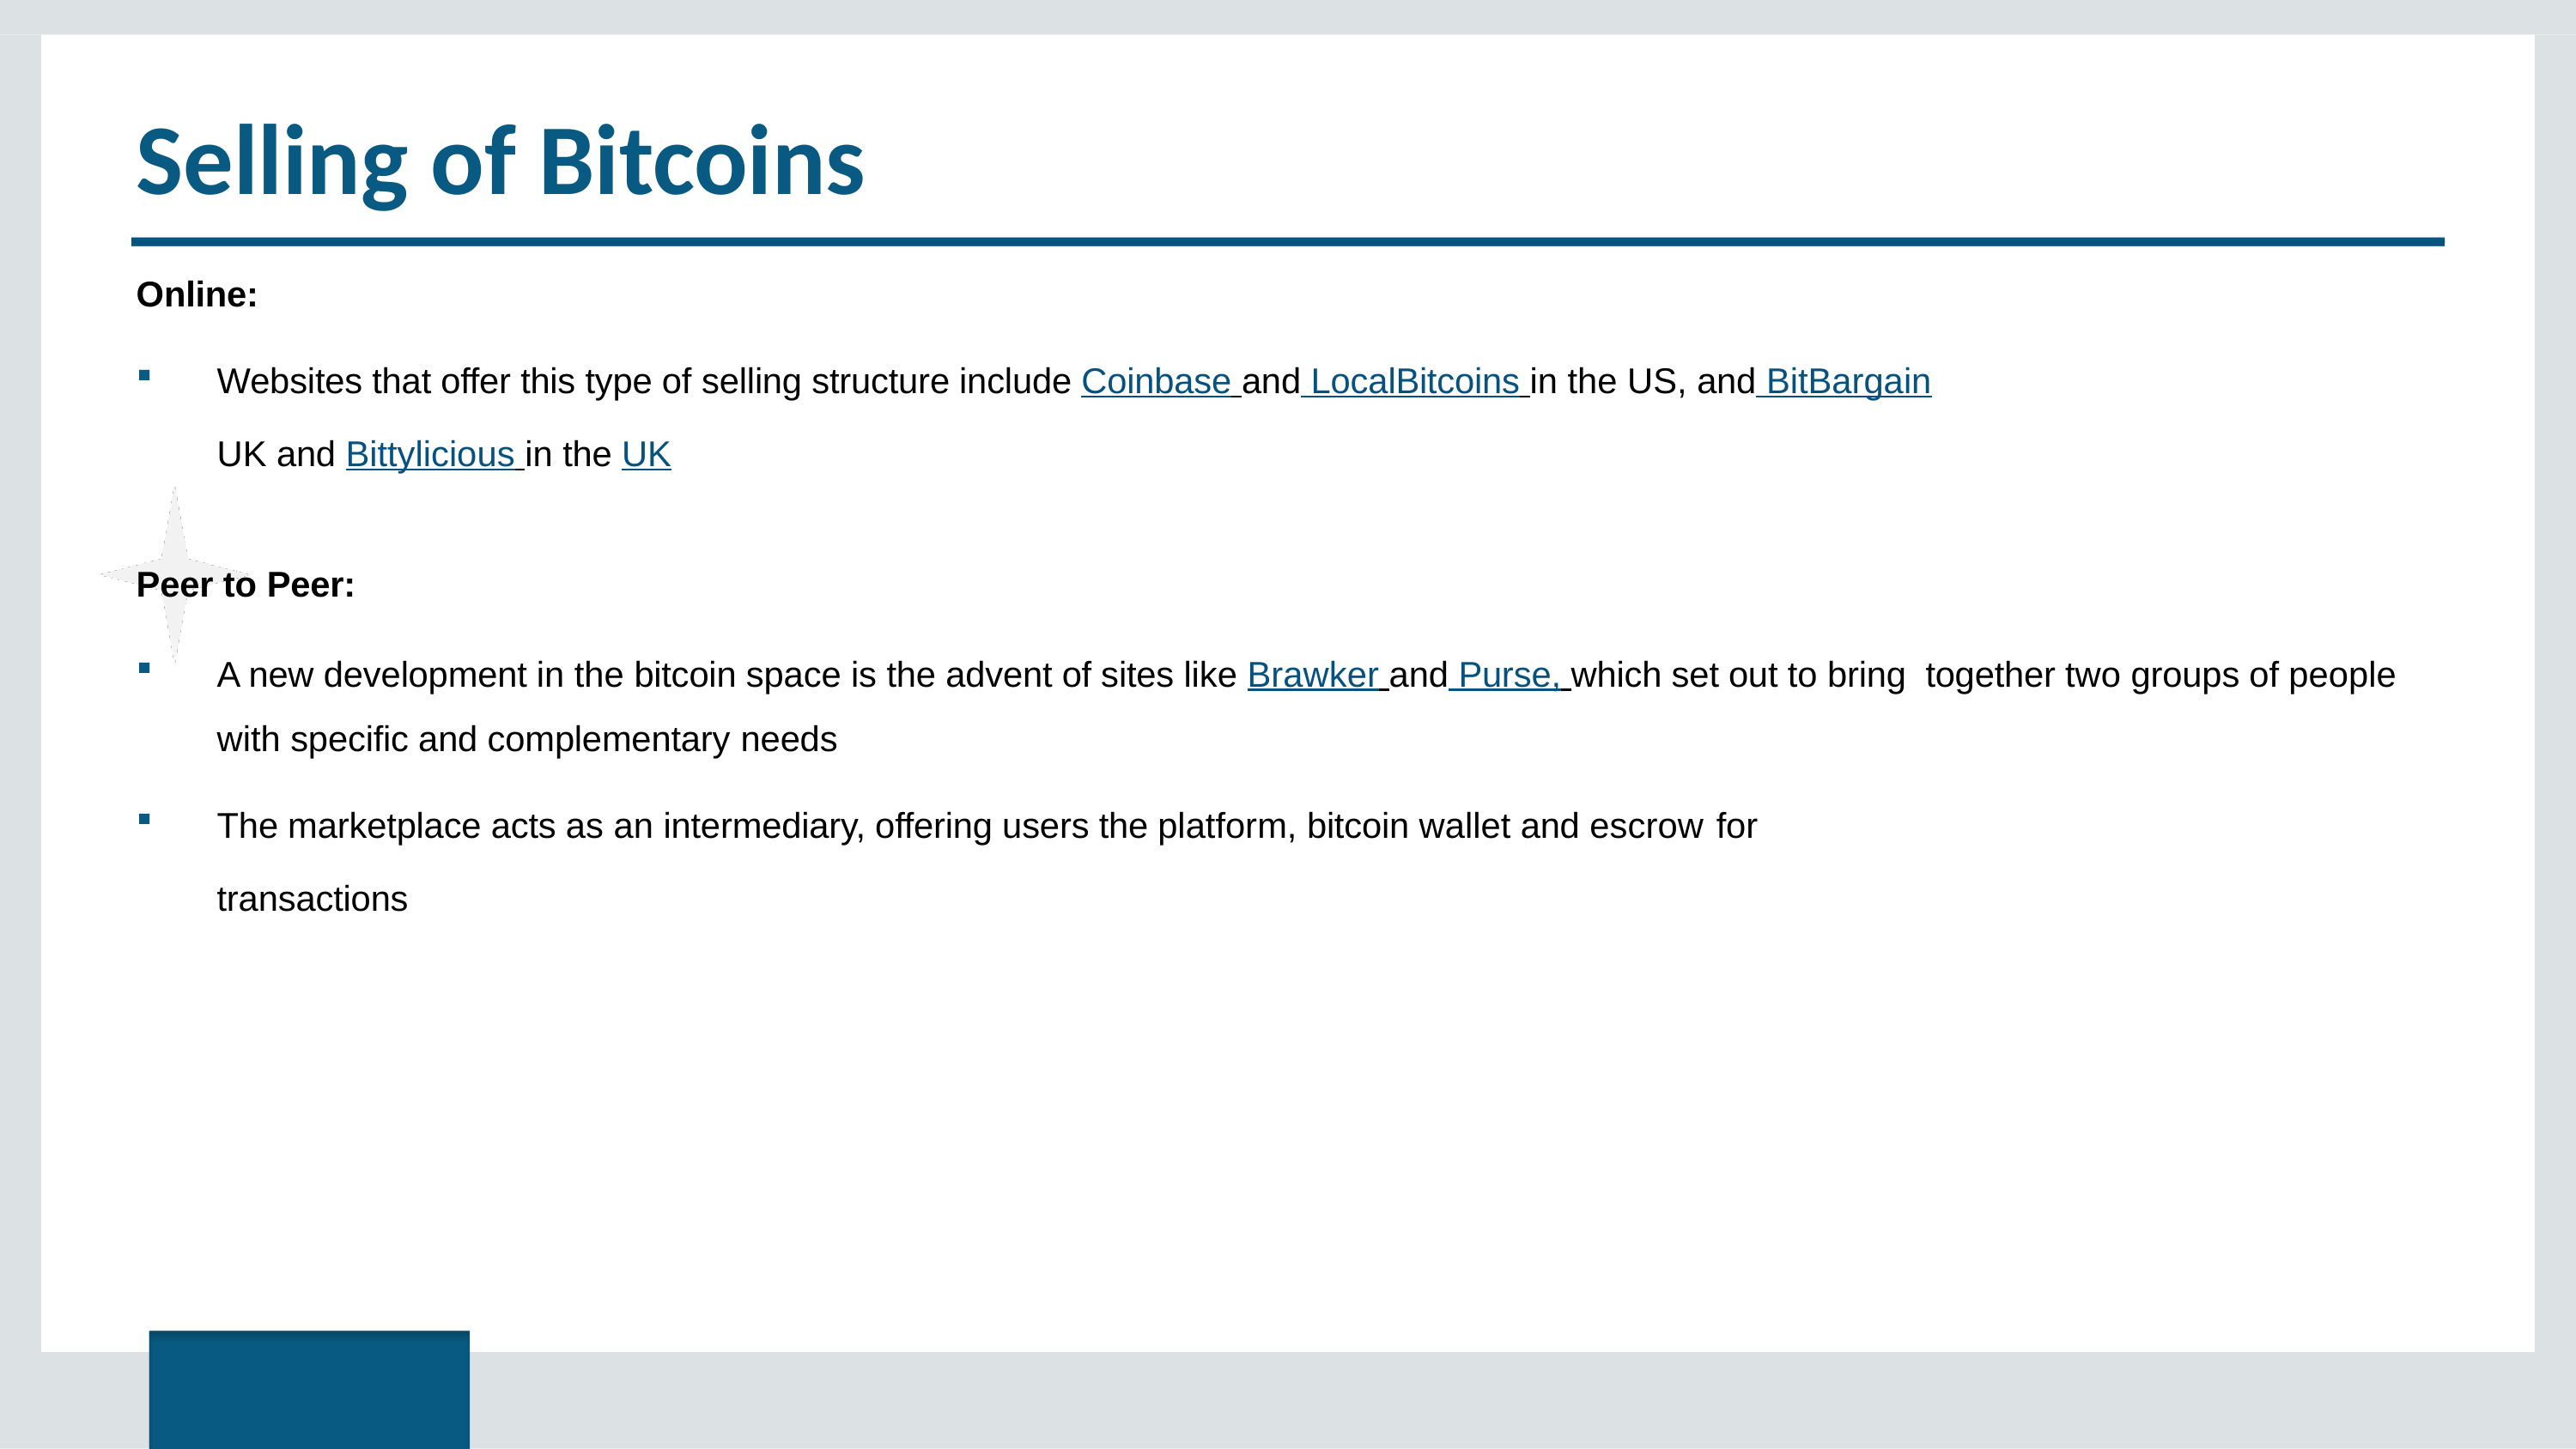

# Selling of Bitcoins

Online:

Websites that offer this type of selling structure include Coinbase and LocalBitcoins in the US, and BitBargain
UK and Bittylicious in the UK

Peer to Peer:
A new development in the bitcoin space is the advent of sites like Brawker and Purse, which set out to bring  together two groups of people with specific and complementary needs

The marketplace acts as an intermediary, offering users the platform, bitcoin wallet and escrow for
transactions